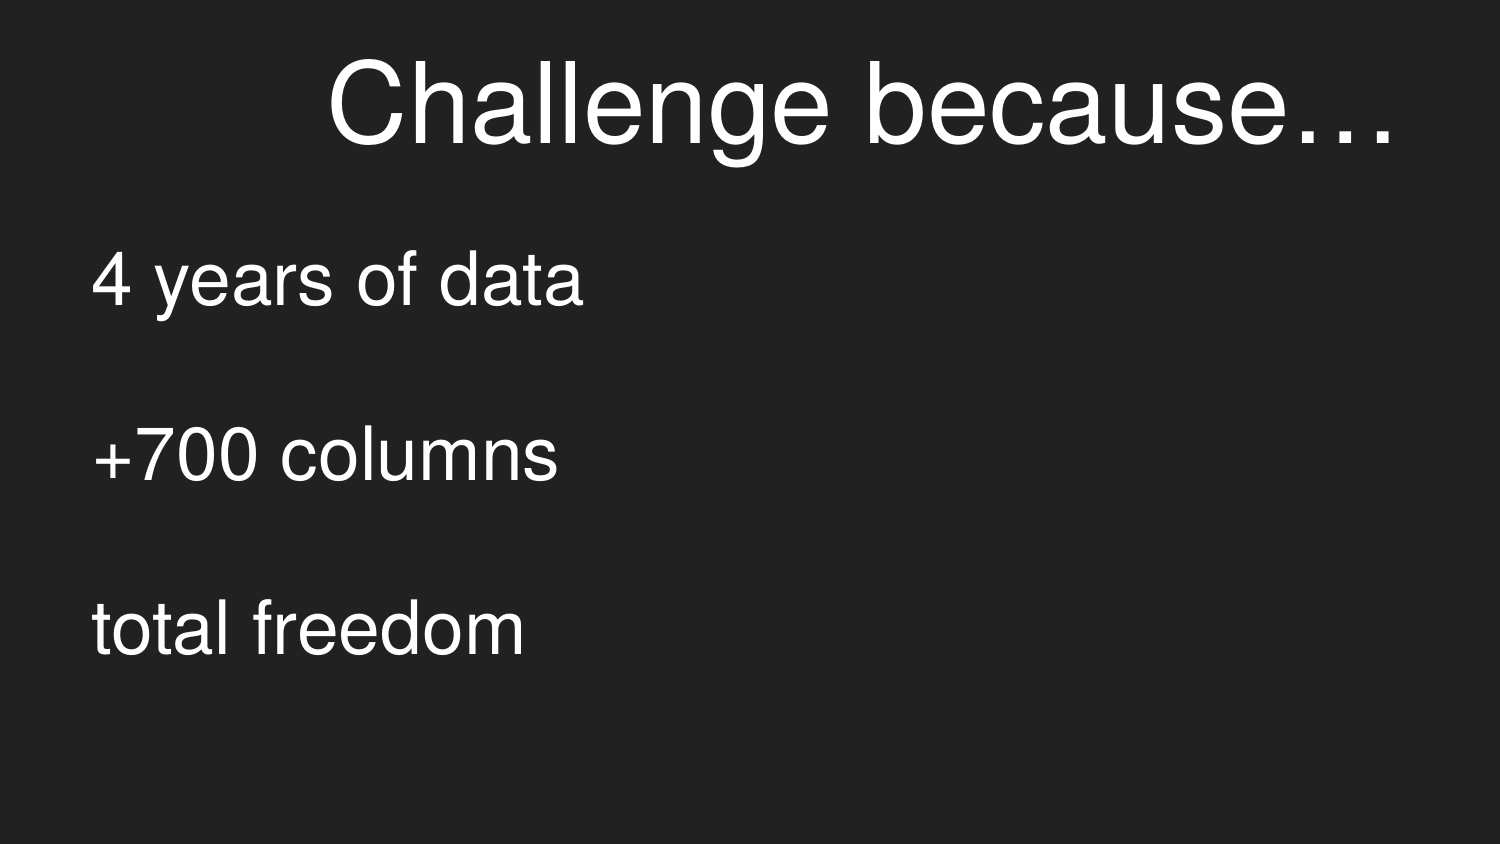

Challenge because…
4 years of data
+700 columns
total freedom